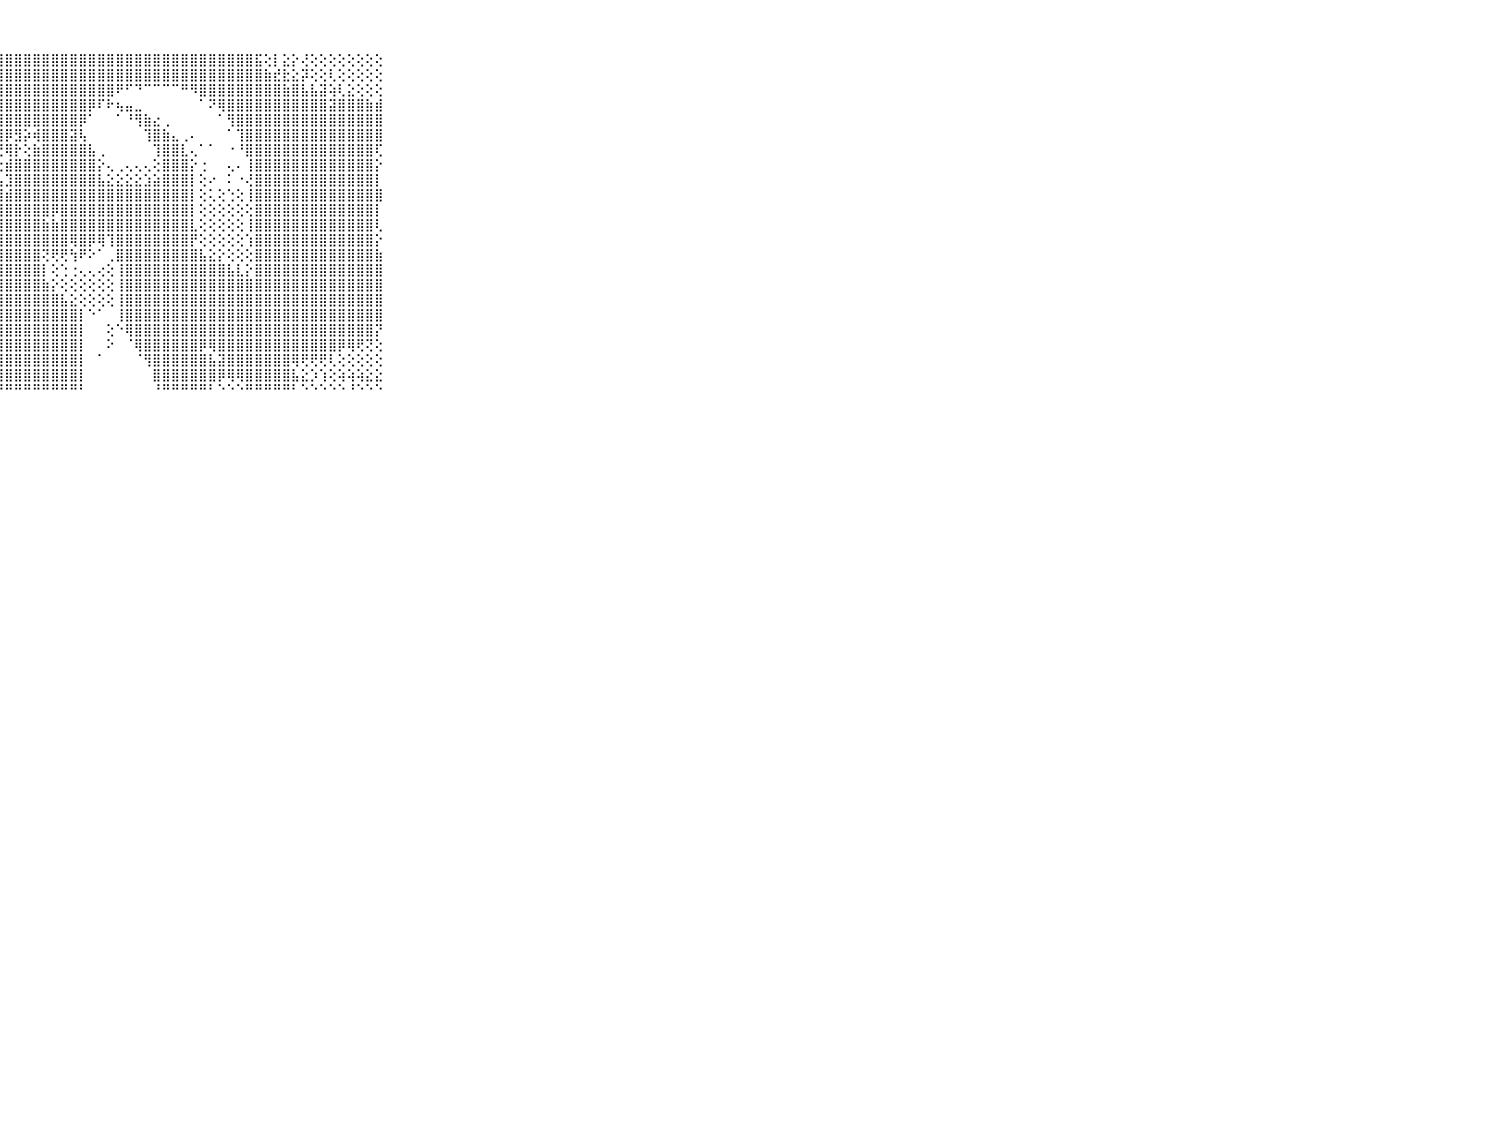

⠀⠀⠀⠀⠀⠀⠀⠀⠀⠀⠀⣿⣿⣿⣿⣿⣿⣿⣿⣿⣿⣿⣿⣿⣿⣿⣿⣿⣿⣿⣿⣿⣿⣿⣿⣿⣿⣿⣿⣿⣿⣿⣿⣿⣿⣿⣿⣿⣿⣿⣿⣿⣿⣿⣿⣯⢕⡇⣕⡕⢜⢕⢕⢕⢕⢕⢕⢕⢕⠀⠀⠀⠀⠀⠀⠀⠀⠀⠀⠀⠀
⠀⠀⠀⠀⠀⠀⠀⠀⠀⠀⠀⣿⣿⣿⣿⣿⣹⣿⣿⣿⣿⣿⣿⣿⣿⣿⣿⣿⣿⣿⣿⣿⣿⣿⣿⣿⣿⣿⣿⣿⣿⣿⣿⣿⣿⣿⣿⣿⣿⣿⣿⣿⣿⣿⣿⣿⣷⣞⣗⣕⡽⢕⢕⢇⢕⢕⢕⢕⢕⠀⠀⠀⠀⠀⠀⠀⠀⠀⠀⠀⠀
⠀⠀⠀⠀⠀⠀⠀⠀⠀⠀⠀⣿⣿⣿⣿⣿⣿⣿⣿⣿⣿⣿⣿⣿⣿⣿⣿⣿⣿⣿⣿⣿⣿⣿⣿⣿⣿⣿⣿⣿⠟⠋⠙⠉⠉⠉⠉⠛⠻⣿⣿⣿⣿⣿⣿⣿⣿⣿⣷⣿⣧⣧⣽⢵⢇⣕⢕⢕⢕⠀⠀⠀⠀⠀⠀⠀⠀⠀⠀⠀⠀
⠀⠀⠀⠀⠀⠀⠀⠀⠀⠀⠀⣿⣿⣿⣿⣿⣿⣿⣿⣿⣿⣿⣿⣿⣿⣿⣿⣿⣿⣿⣿⣿⣿⣿⣿⣿⣿⡿⠏⠗⢦⣤⣀⠀⠀⠀⠀⠀⠀⠁⠝⢿⣿⣿⣿⣿⣿⣿⣿⣿⣿⣿⣿⣽⣿⣿⣿⣷⣾⠀⠀⠀⠀⠀⠀⠀⠀⠀⠀⠀⠀
⠀⠀⠀⠀⠀⠀⠀⠀⠀⠀⠀⣿⣿⣿⣿⣿⣿⣿⣿⣿⣿⣿⣿⣿⣿⣿⣿⣿⣿⣿⣿⣿⣿⣿⣿⣿⡿⠁⠀⠀⠁⠘⢻⣷⣔⢀⠀⠀⠀⠀⠀⠁⢻⣿⣿⣿⣿⣿⣿⣿⣿⣿⣿⣿⣿⣿⣿⣿⣿⠀⠀⠀⠀⠀⠀⠀⠀⠀⠀⠀⠀
⠀⠀⠀⠀⠀⠀⠀⠀⠀⠀⠀⣿⣿⣿⣿⣿⣿⣿⣿⣿⣿⣿⣿⣿⣿⣿⣿⣿⡿⣻⡵⢾⣿⣿⣿⣽⢧⠀⠀⠀⠀⠀⠀⢹⣿⣷⣄⢀⠄⠀⠀⠀⠁⢹⣿⣿⣿⣿⣿⣿⣿⣿⣿⣿⣿⣿⣿⣿⣿⠀⠀⠀⠀⠀⠀⠀⠀⠀⠀⠀⠀
⠀⠀⠀⠀⠀⠀⠀⠀⠀⠀⠀⣿⣿⣿⣿⣿⣿⣿⣿⣿⣿⣿⣿⣿⣿⣿⣿⢟⢿⡗⢕⣷⣿⣿⣿⣿⣿⣧⢀⠀⠀⠀⠀⠀⢹⣿⣿⣇⢄⠁⠁⠀⠐⠘⣿⣿⣿⣿⣿⣿⣿⣿⣿⣿⣿⣿⣿⣿⢏⠀⠀⠀⠀⠀⠀⠀⠀⠀⠀⠀⠀
⠀⠀⠀⠀⠀⠀⠀⠀⠀⠀⠀⣿⣿⣿⣿⣿⣿⣿⣿⣿⣿⣿⣿⣿⣿⣿⡏⢕⣾⣿⣿⣿⣿⣿⣿⣿⣿⣿⡕⢄⢀⢄⢄⢄⢕⣿⣿⣿⡕⢐⠀⠀⢄⠄⢸⣿⣿⣿⣿⣿⣿⣿⣿⣿⣿⣿⣿⣿⡕⠀⠀⠀⠀⠀⠀⠀⠀⠀⠀⠀⠀
⠀⠀⠀⠀⠀⠀⠀⠀⠀⠀⠀⣿⣿⣿⣿⣿⣿⣿⣿⣿⣿⣿⣿⣿⣿⣿⣿⣧⣹⣿⣿⣿⣿⣿⣿⣿⣿⣿⣧⣕⣕⣕⣕⣱⣵⣿⣿⣿⡇⢕⠔⠀⠅⠐⢜⣿⣿⣿⣿⣿⣿⣿⣿⣿⣿⣿⣿⣿⡇⠀⠀⠀⠀⠀⠀⠀⠀⠀⠀⠀⠀
⠀⠀⠀⠀⠀⠀⠀⠀⠀⠀⠀⣾⣿⣿⣿⣿⣿⣿⣿⣿⣿⣿⣿⣿⣿⣿⣿⣿⣾⣿⣿⣿⣿⣿⣿⣿⣿⣿⣿⣿⣿⣿⣿⣿⣿⣿⣿⣿⡇⢕⢅⢕⢑⢕⢸⣿⣿⣿⣿⣿⣿⣿⣿⣿⣿⣿⣿⣿⣿⠀⠀⠀⠀⠀⠀⠀⠀⠀⠀⠀⠀
⠀⠀⠀⠀⠀⠀⠀⠀⠀⠀⠀⣹⣿⣿⣿⣿⣿⣿⣿⣿⣿⣿⣿⣿⣿⣿⣿⣿⣿⣿⣿⣿⣿⡿⣿⣿⣿⣿⣿⣿⣿⣿⣿⣿⣿⣿⣿⣿⡇⢕⢕⢕⢕⢕⢕⣿⣿⣿⣿⣿⣿⣿⣿⣿⣿⣿⣿⣿⡇⠀⠀⠀⠀⠀⠀⠀⠀⠀⠀⠀⠀
⠀⠀⠀⠀⠀⠀⠀⠀⠀⠀⠀⢽⣿⣿⣿⣿⣿⣿⣿⣿⣾⣿⣿⣿⣷⣿⣿⣿⣿⣿⣿⣿⣷⣷⣿⣿⣿⣿⣿⣿⣿⣿⣿⣿⣿⣿⣿⣿⣇⢕⢕⢕⢕⢕⢸⣿⣿⣿⣿⣿⣿⣿⣿⣿⣿⣿⣿⣿⢇⠀⠀⠀⠀⠀⠀⠀⠀⠀⠀⠀⠀
⠀⠀⠀⠀⠀⠀⠀⠀⠀⠀⠀⣿⣿⣿⣻⣿⣿⣿⣿⣿⣿⣿⣿⣿⣿⣿⣿⣿⣿⣿⣿⣿⣿⣿⣿⢿⣿⡿⢿⢹⣿⣿⣿⣿⣿⣿⣿⣿⡟⢕⢕⢕⢕⢕⢱⣿⣿⣿⣿⣿⣿⣿⣿⣿⣿⣿⣿⣿⡕⠀⠀⠀⠀⠀⠀⠀⠀⠀⠀⠀⠀
⠀⠀⠀⠀⠀⠀⠀⠀⠀⠀⠀⣿⣿⣿⣿⣿⣿⣿⣿⣿⣿⣿⣾⣿⣾⣿⣿⣿⣿⣿⣿⣿⢝⢟⢟⢳⠟⠕⠁⢀⣿⣿⣿⣿⣿⣿⣿⣿⣿⣧⣕⡕⢕⢕⢕⣿⣿⣿⣿⣿⣿⣿⣿⣿⣿⣿⣿⣿⣷⠀⠀⠀⠀⠀⠀⠀⠀⠀⠀⠀⠀
⠀⠀⠀⠀⠀⠀⠀⠀⠀⠀⠀⣻⣿⣿⣿⣿⣿⣿⣿⣿⣿⣿⣿⣿⣿⣿⣿⣿⣿⣿⣿⣿⡇⢕⢑⢐⢄⢄⢔⢕⢸⣿⣿⣿⣿⣿⣿⣿⣿⣿⣿⣿⣧⣇⡕⣿⣿⣿⣿⣿⣿⣿⣿⣿⣿⣿⣿⣿⣿⠀⠀⠀⠀⠀⠀⠀⠀⠀⠀⠀⠀
⠀⠀⠀⠀⠀⠀⠀⠀⠀⠀⠀⣿⣿⣿⣿⣿⣿⣿⣿⣿⣿⣿⣿⣿⣿⣿⣿⣿⣿⣿⣿⣿⣷⡕⢕⢕⢕⢕⢕⢕⢸⣿⣿⣿⣿⣿⣿⣿⣿⣿⣿⣿⣿⣿⣿⣿⣿⣿⣿⣿⣿⣿⣿⣿⣿⣿⣿⣿⣿⠀⠀⠀⠀⠀⠀⠀⠀⠀⠀⠀⠀
⠀⠀⠀⠀⠀⠀⠀⠀⠀⠀⠀⣿⣿⣿⣿⣿⣿⣿⣿⣿⣿⣿⣿⣿⣿⣿⣿⣿⣿⣿⣿⣿⣿⣿⣧⣕⢕⢕⢕⢕⢸⣿⣿⣿⣿⣿⣿⣿⣿⣿⣿⣿⣿⣿⣿⣿⣿⣿⣿⣿⣿⣿⣿⣿⣿⣿⣿⣿⣿⠀⠀⠀⠀⠀⠀⠀⠀⠀⠀⠀⠀
⠀⠀⠀⠀⠀⠀⠀⠀⠀⠀⠀⣿⣿⣿⣿⣿⣿⣿⣿⣿⣿⣿⣿⣿⣿⣿⣿⣿⣿⣿⣿⣿⣿⣿⣿⣿⡇⠑⠁⠀⢸⣿⣿⣿⣿⣿⣿⣿⣿⣿⣿⣿⣿⣿⣿⣿⣿⣿⣿⣿⣿⣿⣿⣿⣿⣿⣿⣿⣿⠀⠀⠀⠀⠀⠀⠀⠀⠀⠀⠀⠀
⠀⠀⠀⠀⠀⠀⠀⠀⠀⠀⠀⣿⣿⣿⣿⣿⣿⣿⣿⣿⣿⣿⣿⣿⣿⣿⣿⣿⣿⣿⣿⣿⣿⣿⣿⣿⡇⠀⠀⢕⠑⢿⣿⣿⣿⣿⣿⣿⣿⣿⣿⣿⣿⣿⣿⣿⣿⣿⣿⣿⣿⣿⣿⣿⣿⣿⣿⣿⡝⠀⠀⠀⠀⠀⠀⠀⠀⠀⠀⠀⠀
⠀⠀⠀⠀⠀⠀⠀⠀⠀⠀⠀⣻⣿⣿⣿⣿⣿⣿⣿⣿⣿⣿⣿⣿⣿⣿⣿⣿⣿⣿⣿⣿⣿⣿⣿⣿⡇⠀⠀⠕⠀⠈⢿⣿⣿⣿⣿⣿⣿⡿⢿⣿⣿⣿⣿⣿⣿⣿⣿⣿⣿⣿⣿⣿⡿⢿⢟⢝⢕⠀⠀⠀⠀⠀⠀⠀⠀⠀⠀⠀⠀
⠀⠀⠀⠀⠀⠀⠀⠀⠀⠀⠀⢽⣿⣿⣿⣿⣿⣿⣿⣿⣿⣿⣿⣿⣿⣿⣿⣿⣿⣿⣿⣿⣿⣿⣿⣿⡇⠀⠁⠀⠀⠀⠈⢻⣿⣿⣿⣿⣿⣿⣧⣽⣿⣿⣿⣿⣿⣿⣿⢿⢟⢟⢟⢇⢕⢕⢕⢕⢕⠀⠀⠀⠀⠀⠀⠀⠀⠀⠀⠀⠀
⠀⠀⠀⠀⠀⠀⠀⠀⠀⠀⠀⣾⣿⣿⣿⣿⣿⣿⣿⣿⣿⣿⣿⣿⣿⣿⣿⣿⣿⣿⣿⣿⣿⣿⣿⣿⡇⠀⠀⠀⠀⠀⠀⠀⣿⣿⣿⣿⣿⣿⣿⡿⢿⢿⣿⣿⣿⣿⣿⣧⣕⡱⢱⢕⢵⢵⢵⣕⣕⠀⠀⠀⠀⠀⠀⠀⠀⠀⠀⠀⠀
⠀⠀⠀⠀⠀⠀⠀⠀⠀⠀⠀⠙⠛⠛⠛⠛⠛⠛⠛⠛⠛⠛⠛⠛⠛⠛⠛⠛⠛⠛⠛⠛⠛⠛⠛⠛⠃⠀⠀⠀⠀⠀⠀⠀⠘⠛⠛⠛⠛⠛⠃⠑⠑⠑⠛⠛⠛⠛⠛⠃⠑⠑⠑⠑⠑⠘⠑⠑⠑⠀⠀⠀⠀⠀⠀⠀⠀⠀⠀⠀⠀